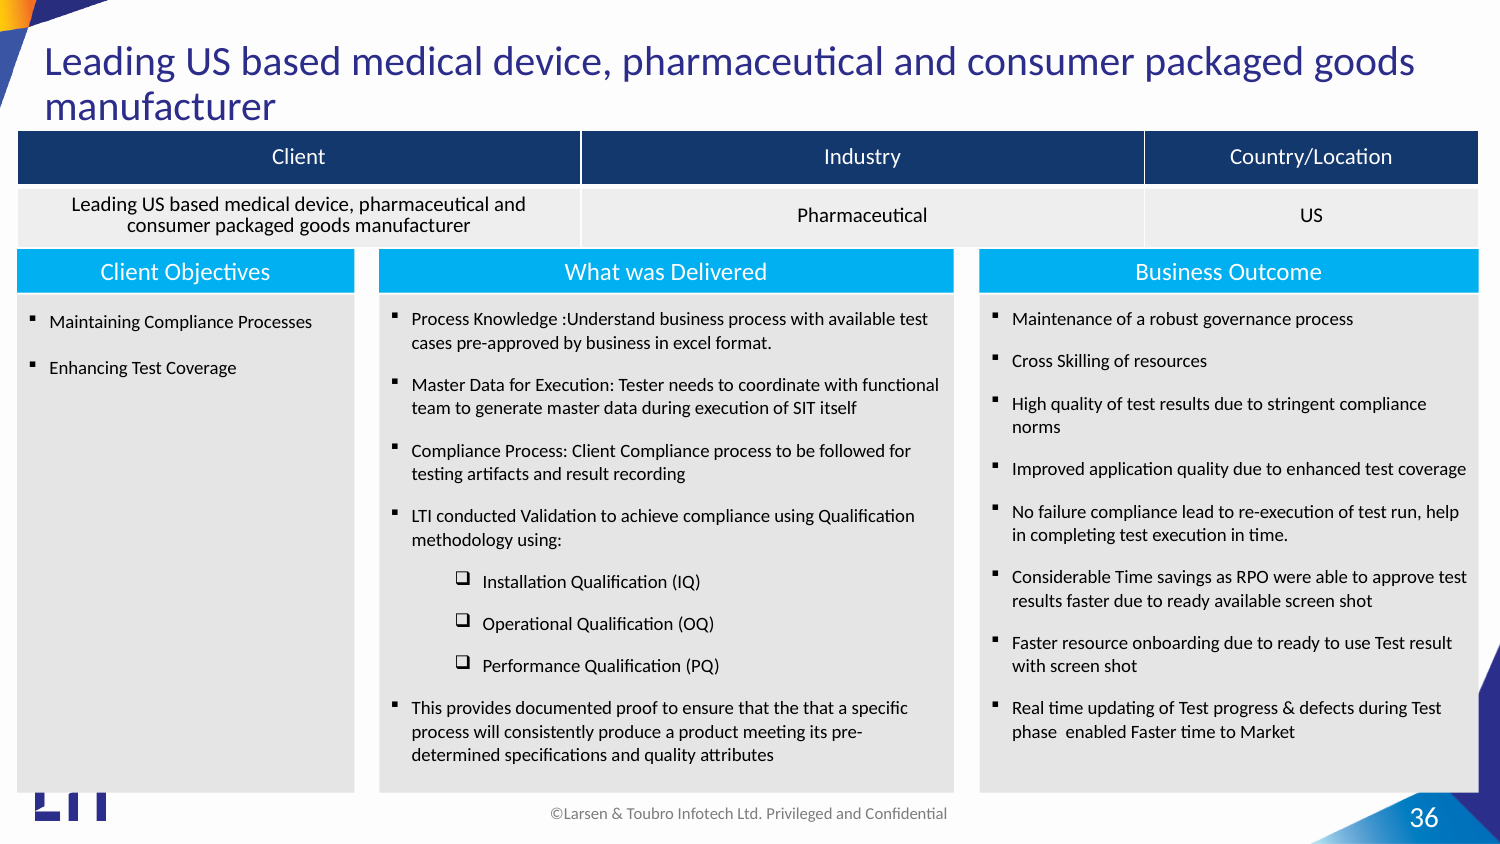

# Leading US based medical device, pharmaceutical and consumer packaged goods manufacturer
| Client | Industry | Country/Location |
| --- | --- | --- |
| Leading US based medical device, pharmaceutical and consumer packaged goods manufacturer | Pharmaceutical | US |
Business Outcome
Client Objectives
What was Delivered
Maintenance of a robust governance process
Cross Skilling of resources
High quality of test results due to stringent compliance norms
Improved application quality due to enhanced test coverage
No failure compliance lead to re-execution of test run, help in completing test execution in time.
Considerable Time savings as RPO were able to approve test results faster due to ready available screen shot
Faster resource onboarding due to ready to use Test result with screen shot
Real time updating of Test progress & defects during Test phase  enabled Faster time to Market
Maintaining Compliance Processes
Enhancing Test Coverage

Process Knowledge :Understand business process with available test cases pre-approved by business in excel format.
Master Data for Execution: Tester needs to coordinate with functional team to generate master data during execution of SIT itself
Compliance Process: Client Compliance process to be followed for testing artifacts and result recording
LTI conducted Validation to achieve compliance using Qualification methodology using:
Installation Qualification (IQ)
Operational Qualification (OQ)
Performance Qualification (PQ)
This provides documented proof to ensure that the that a specific process will consistently produce a product meeting its pre-determined specifications and quality attributes